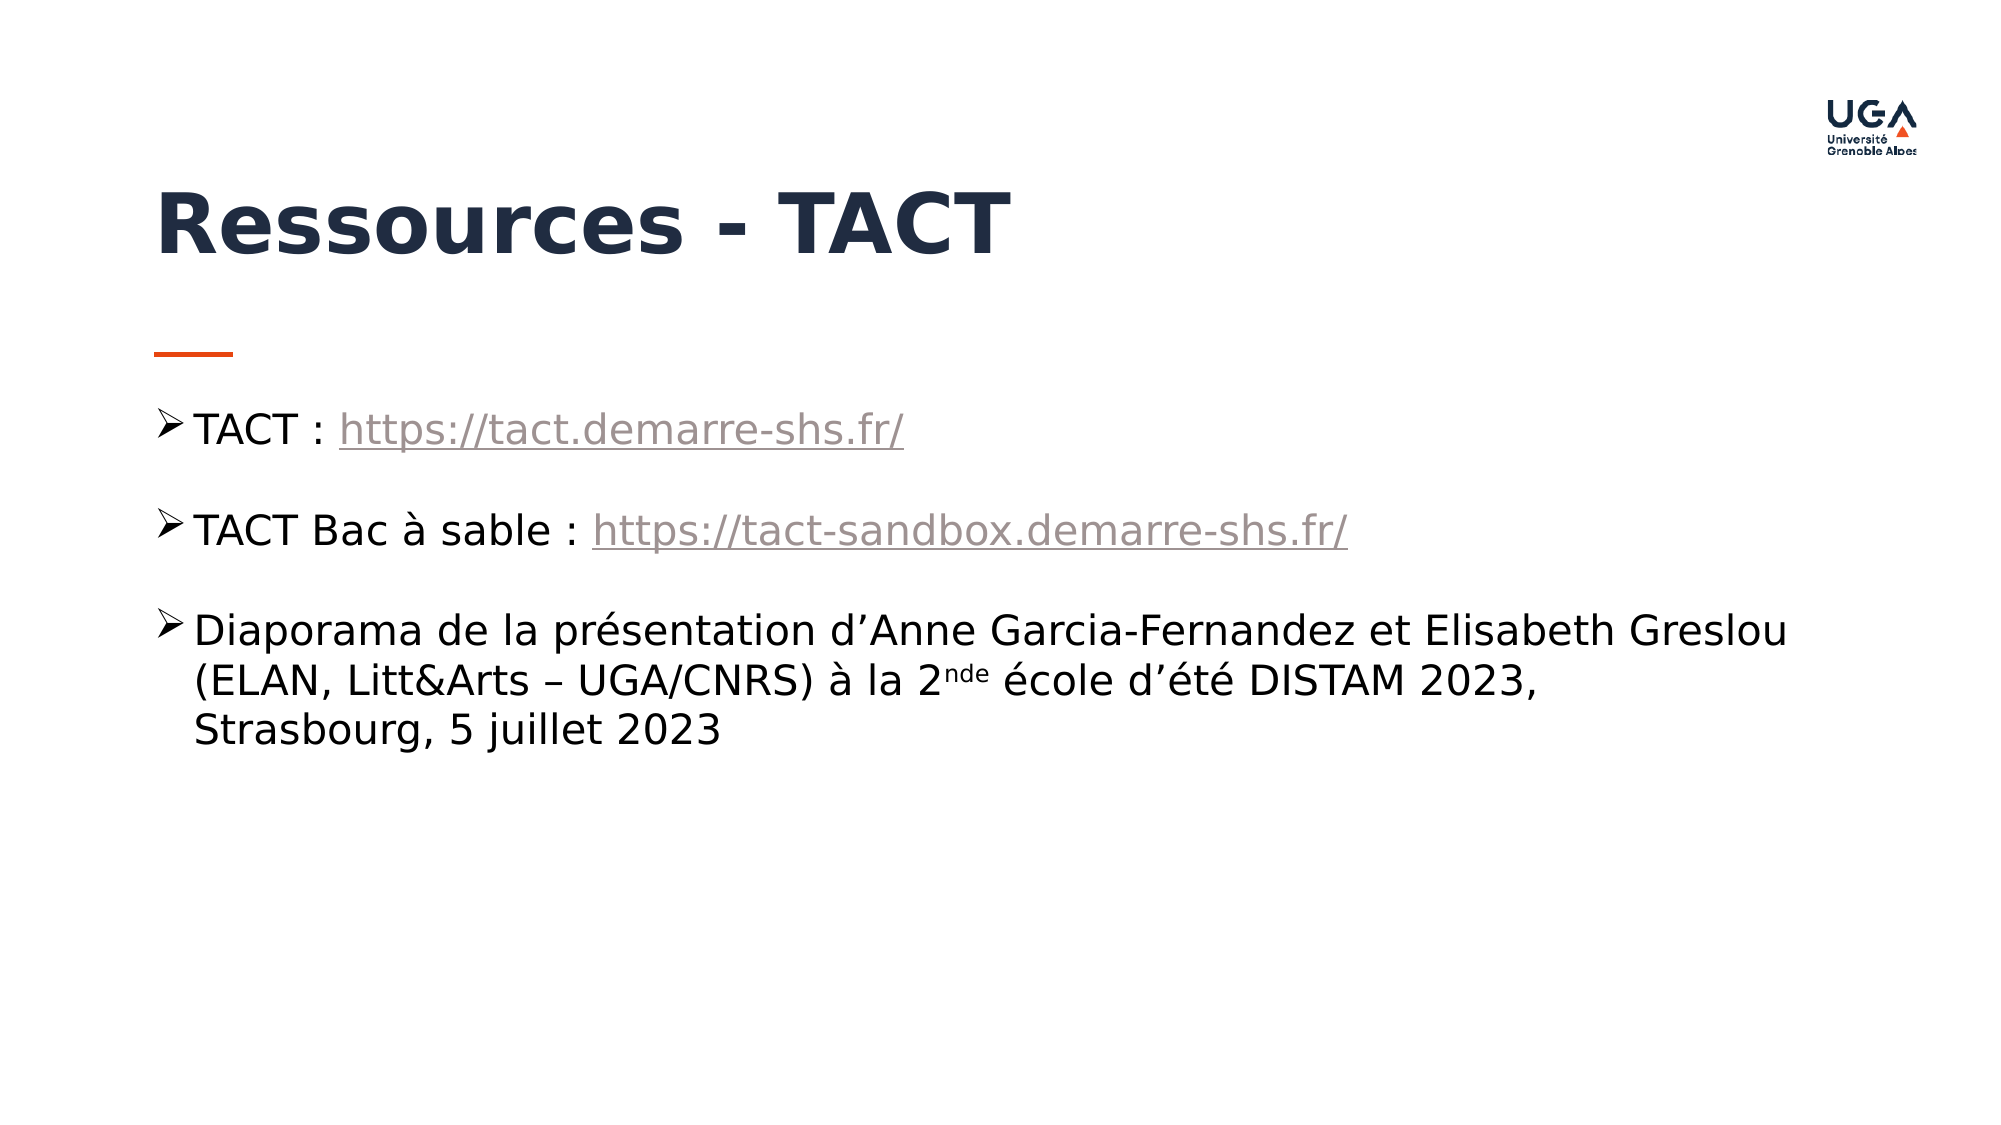

Ressources - TACT
TACT : https://tact.demarre-shs.fr/

TACT Bac à sable : https://tact-sandbox.demarre-shs.fr/

Diaporama de la présentation d’Anne Garcia-Fernandez et Elisabeth Greslou (ELAN, Litt&Arts – UGA/CNRS) à la 2nde école d’été DISTAM 2023, Strasbourg, 5 juillet 2023